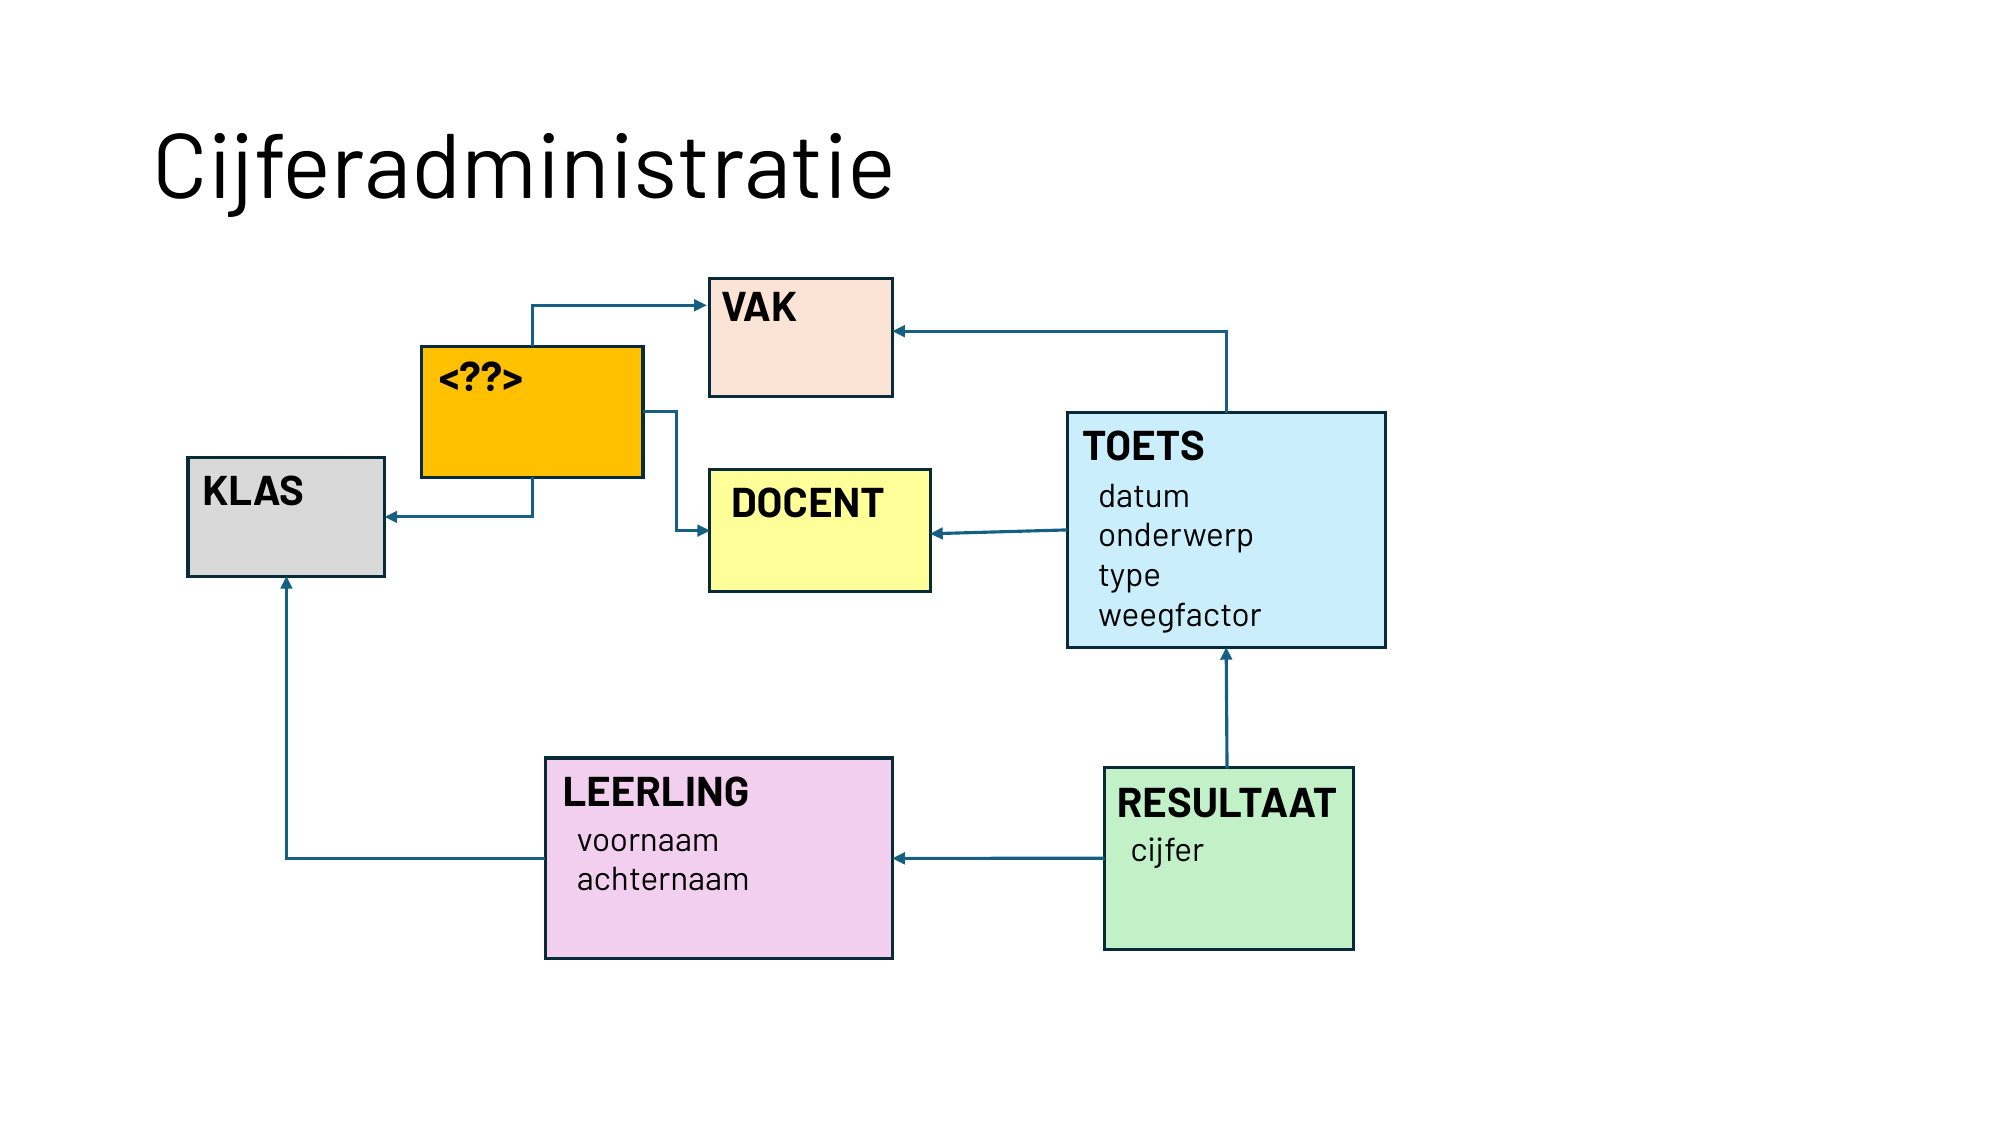

# Cijferadministratie
VAK

<??>

TOETS

KLAS

datum
onderwerp
type
weegfactor
DOCENT

LEERLING

RESULTAAT
voornaam
achternaam
cijfer